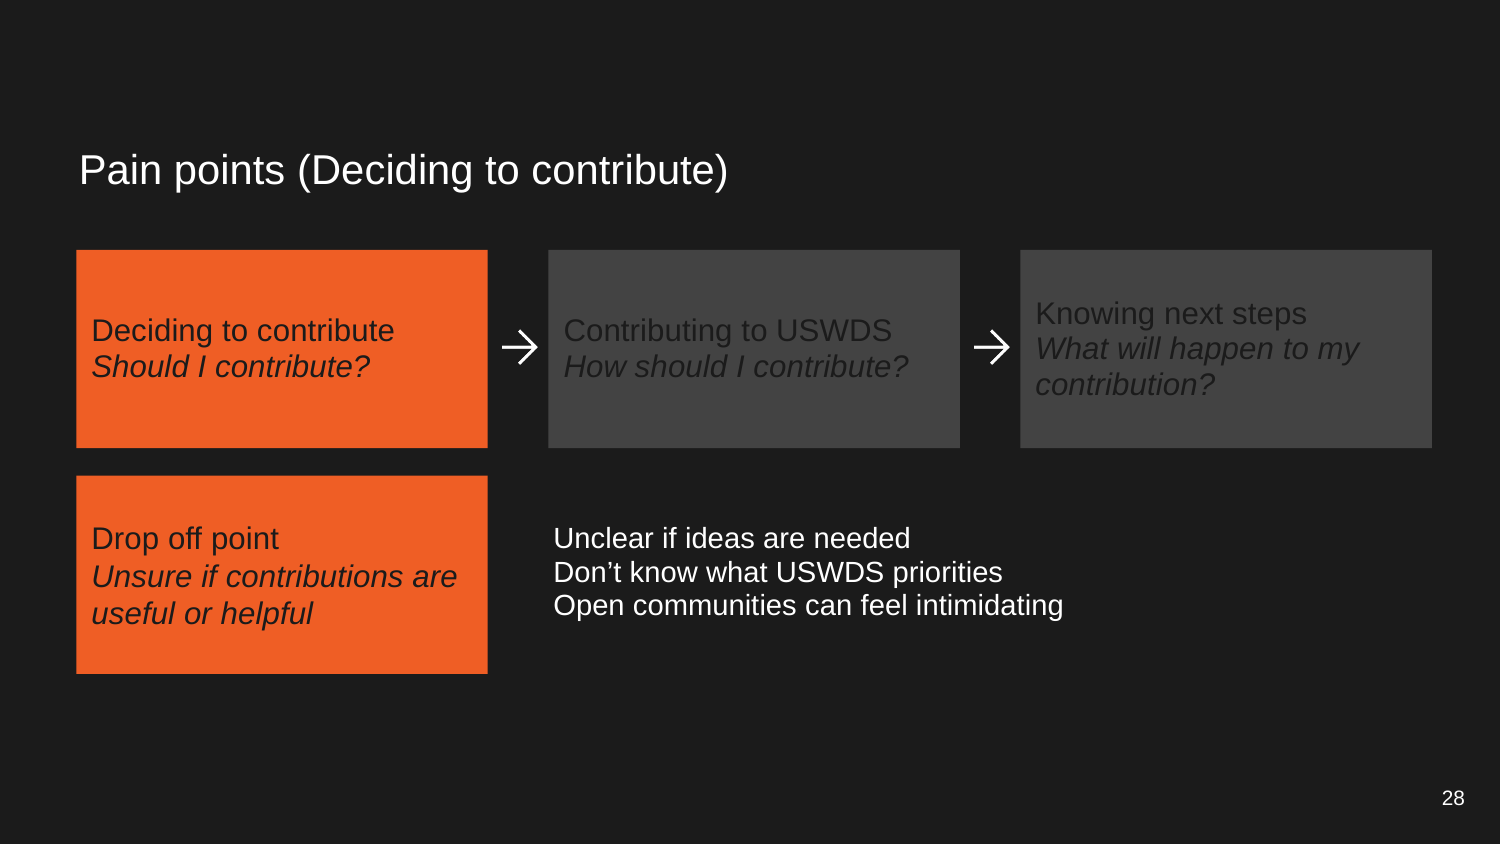

# Pain points (Deciding to contribute)
Deciding to contribute
Should I contribute?
Contributing to USWDS
How should I contribute?
Knowing next steps
What will happen to my contribution?
Drop off point
Unsure if contributions are useful or helpful
Unclear if ideas are needed
Don’t know what USWDS priorities
Open communities can feel intimidating
28